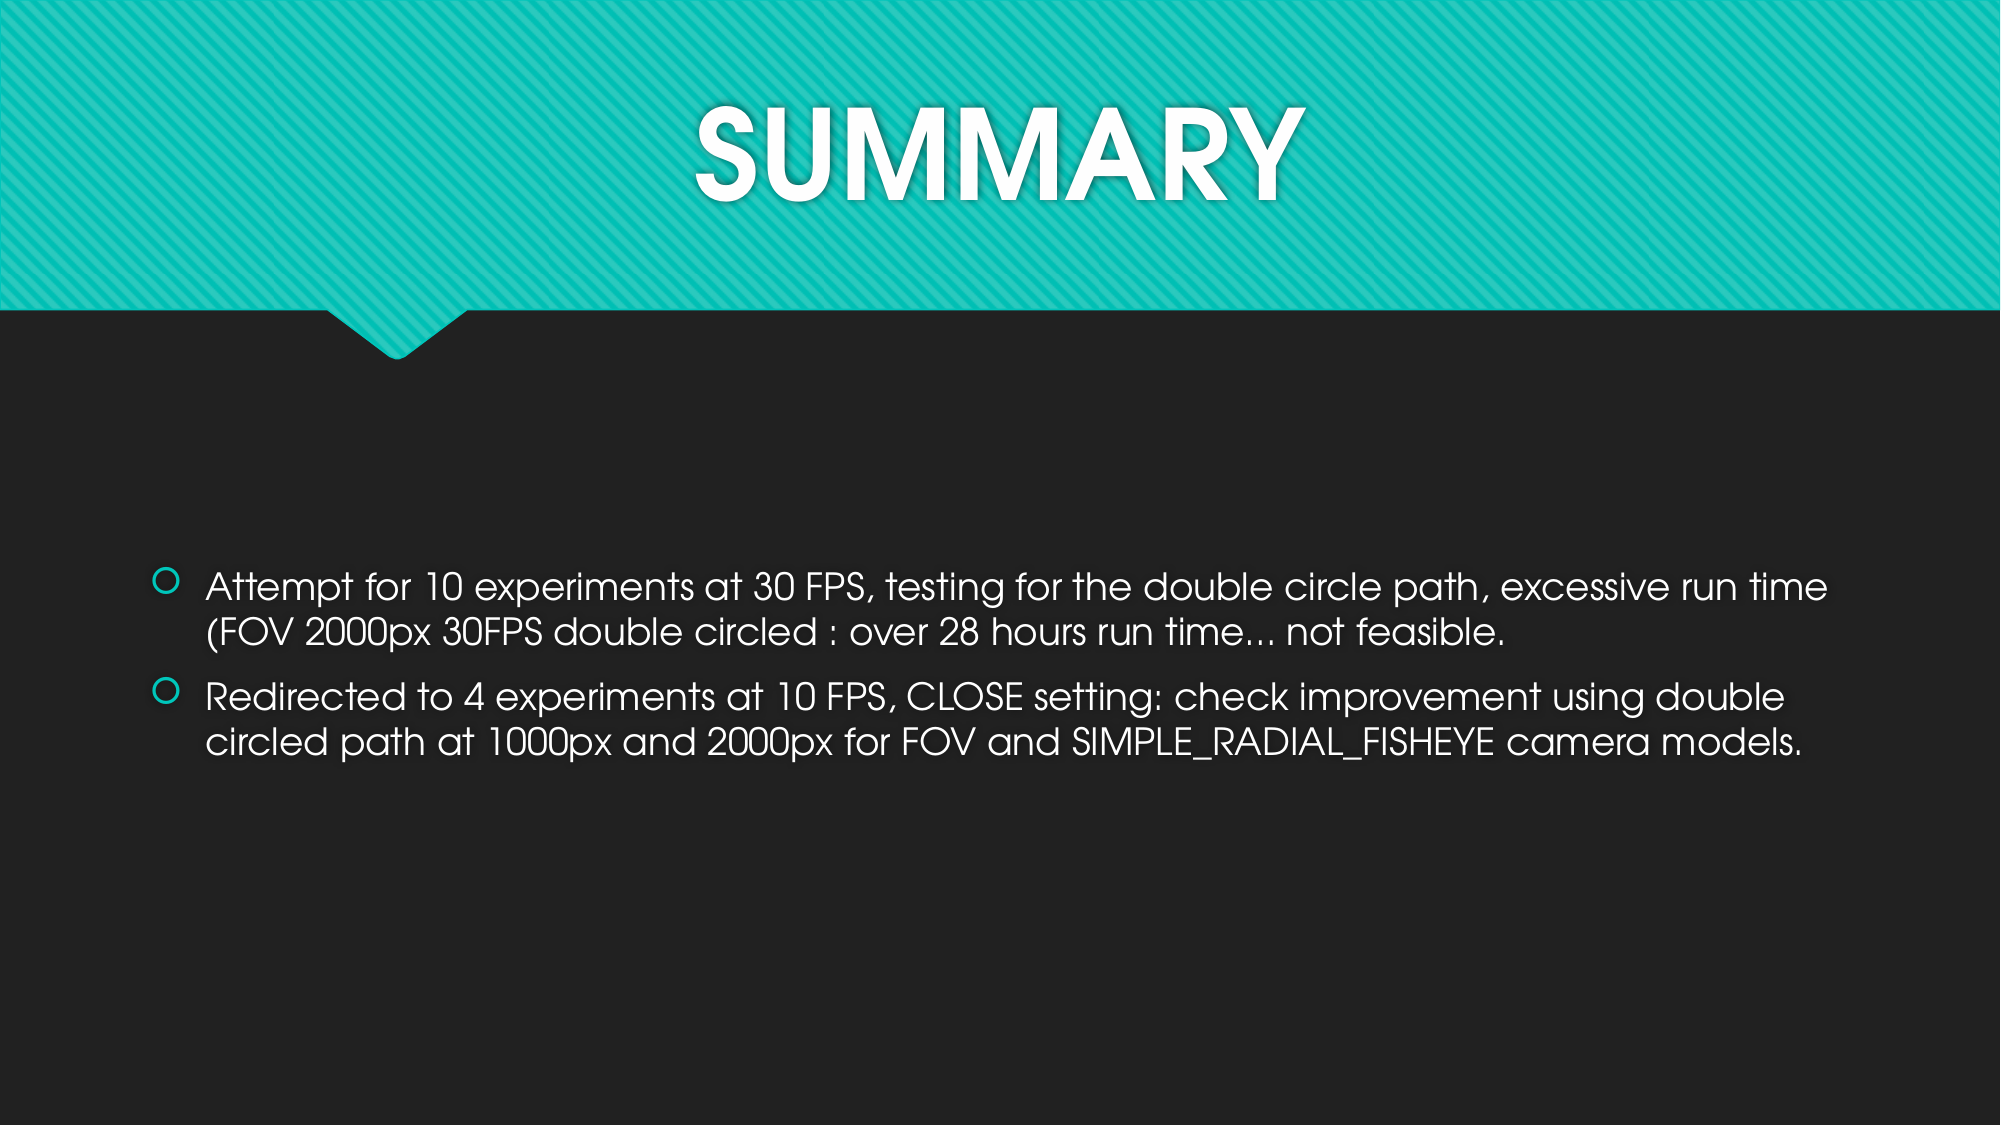

# SUMMARY
Attempt for 10 experiments at 30 FPS, testing for the double circle path, excessive run time (FOV 2000px 30FPS double circled : over 28 hours run time… not feasible.
Redirected to 4 experiments at 10 FPS, CLOSE setting: check improvement using double circled path at 1000px and 2000px for FOV and SIMPLE_RADIAL_FISHEYE camera models.